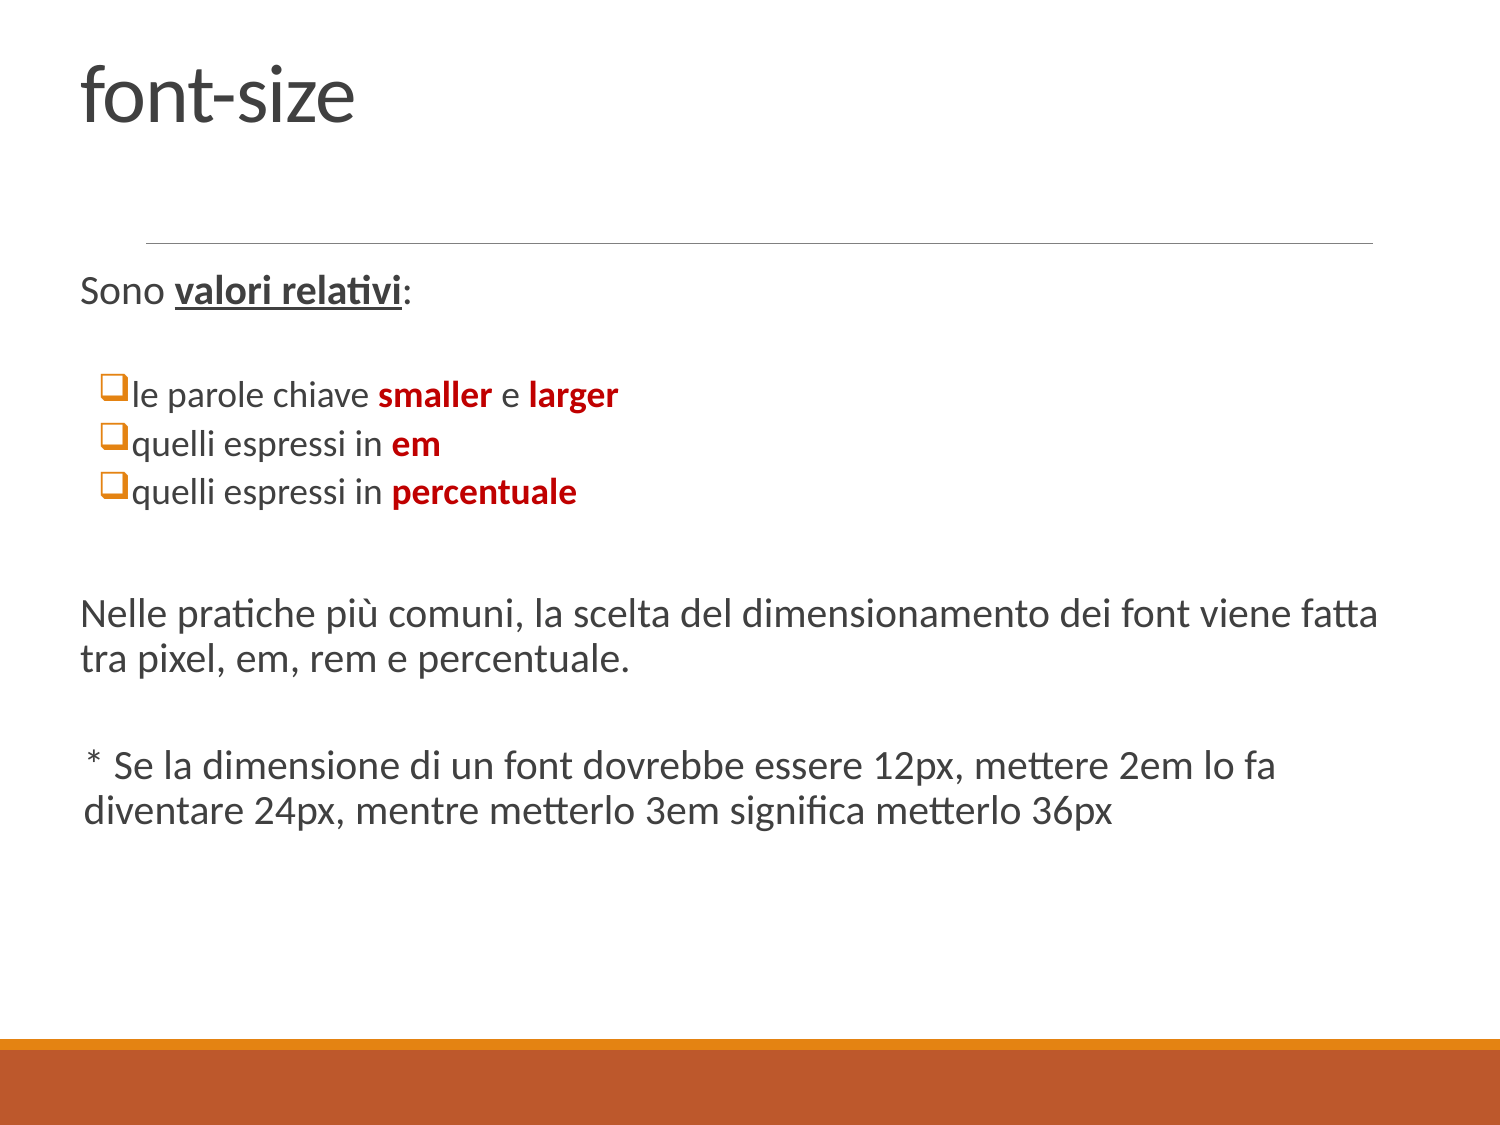

# font-size
Sono valori relativi:

le parole chiave smaller e larger
quelli espressi in em
quelli espressi in percentuale

Nelle pratiche più comuni, la scelta del dimensionamento dei font viene fatta tra pixel, em, rem e percentuale.

* Se la dimensione di un font dovrebbe essere 12px, mettere 2em lo fa diventare 24px, mentre metterlo 3em significa metterlo 36px